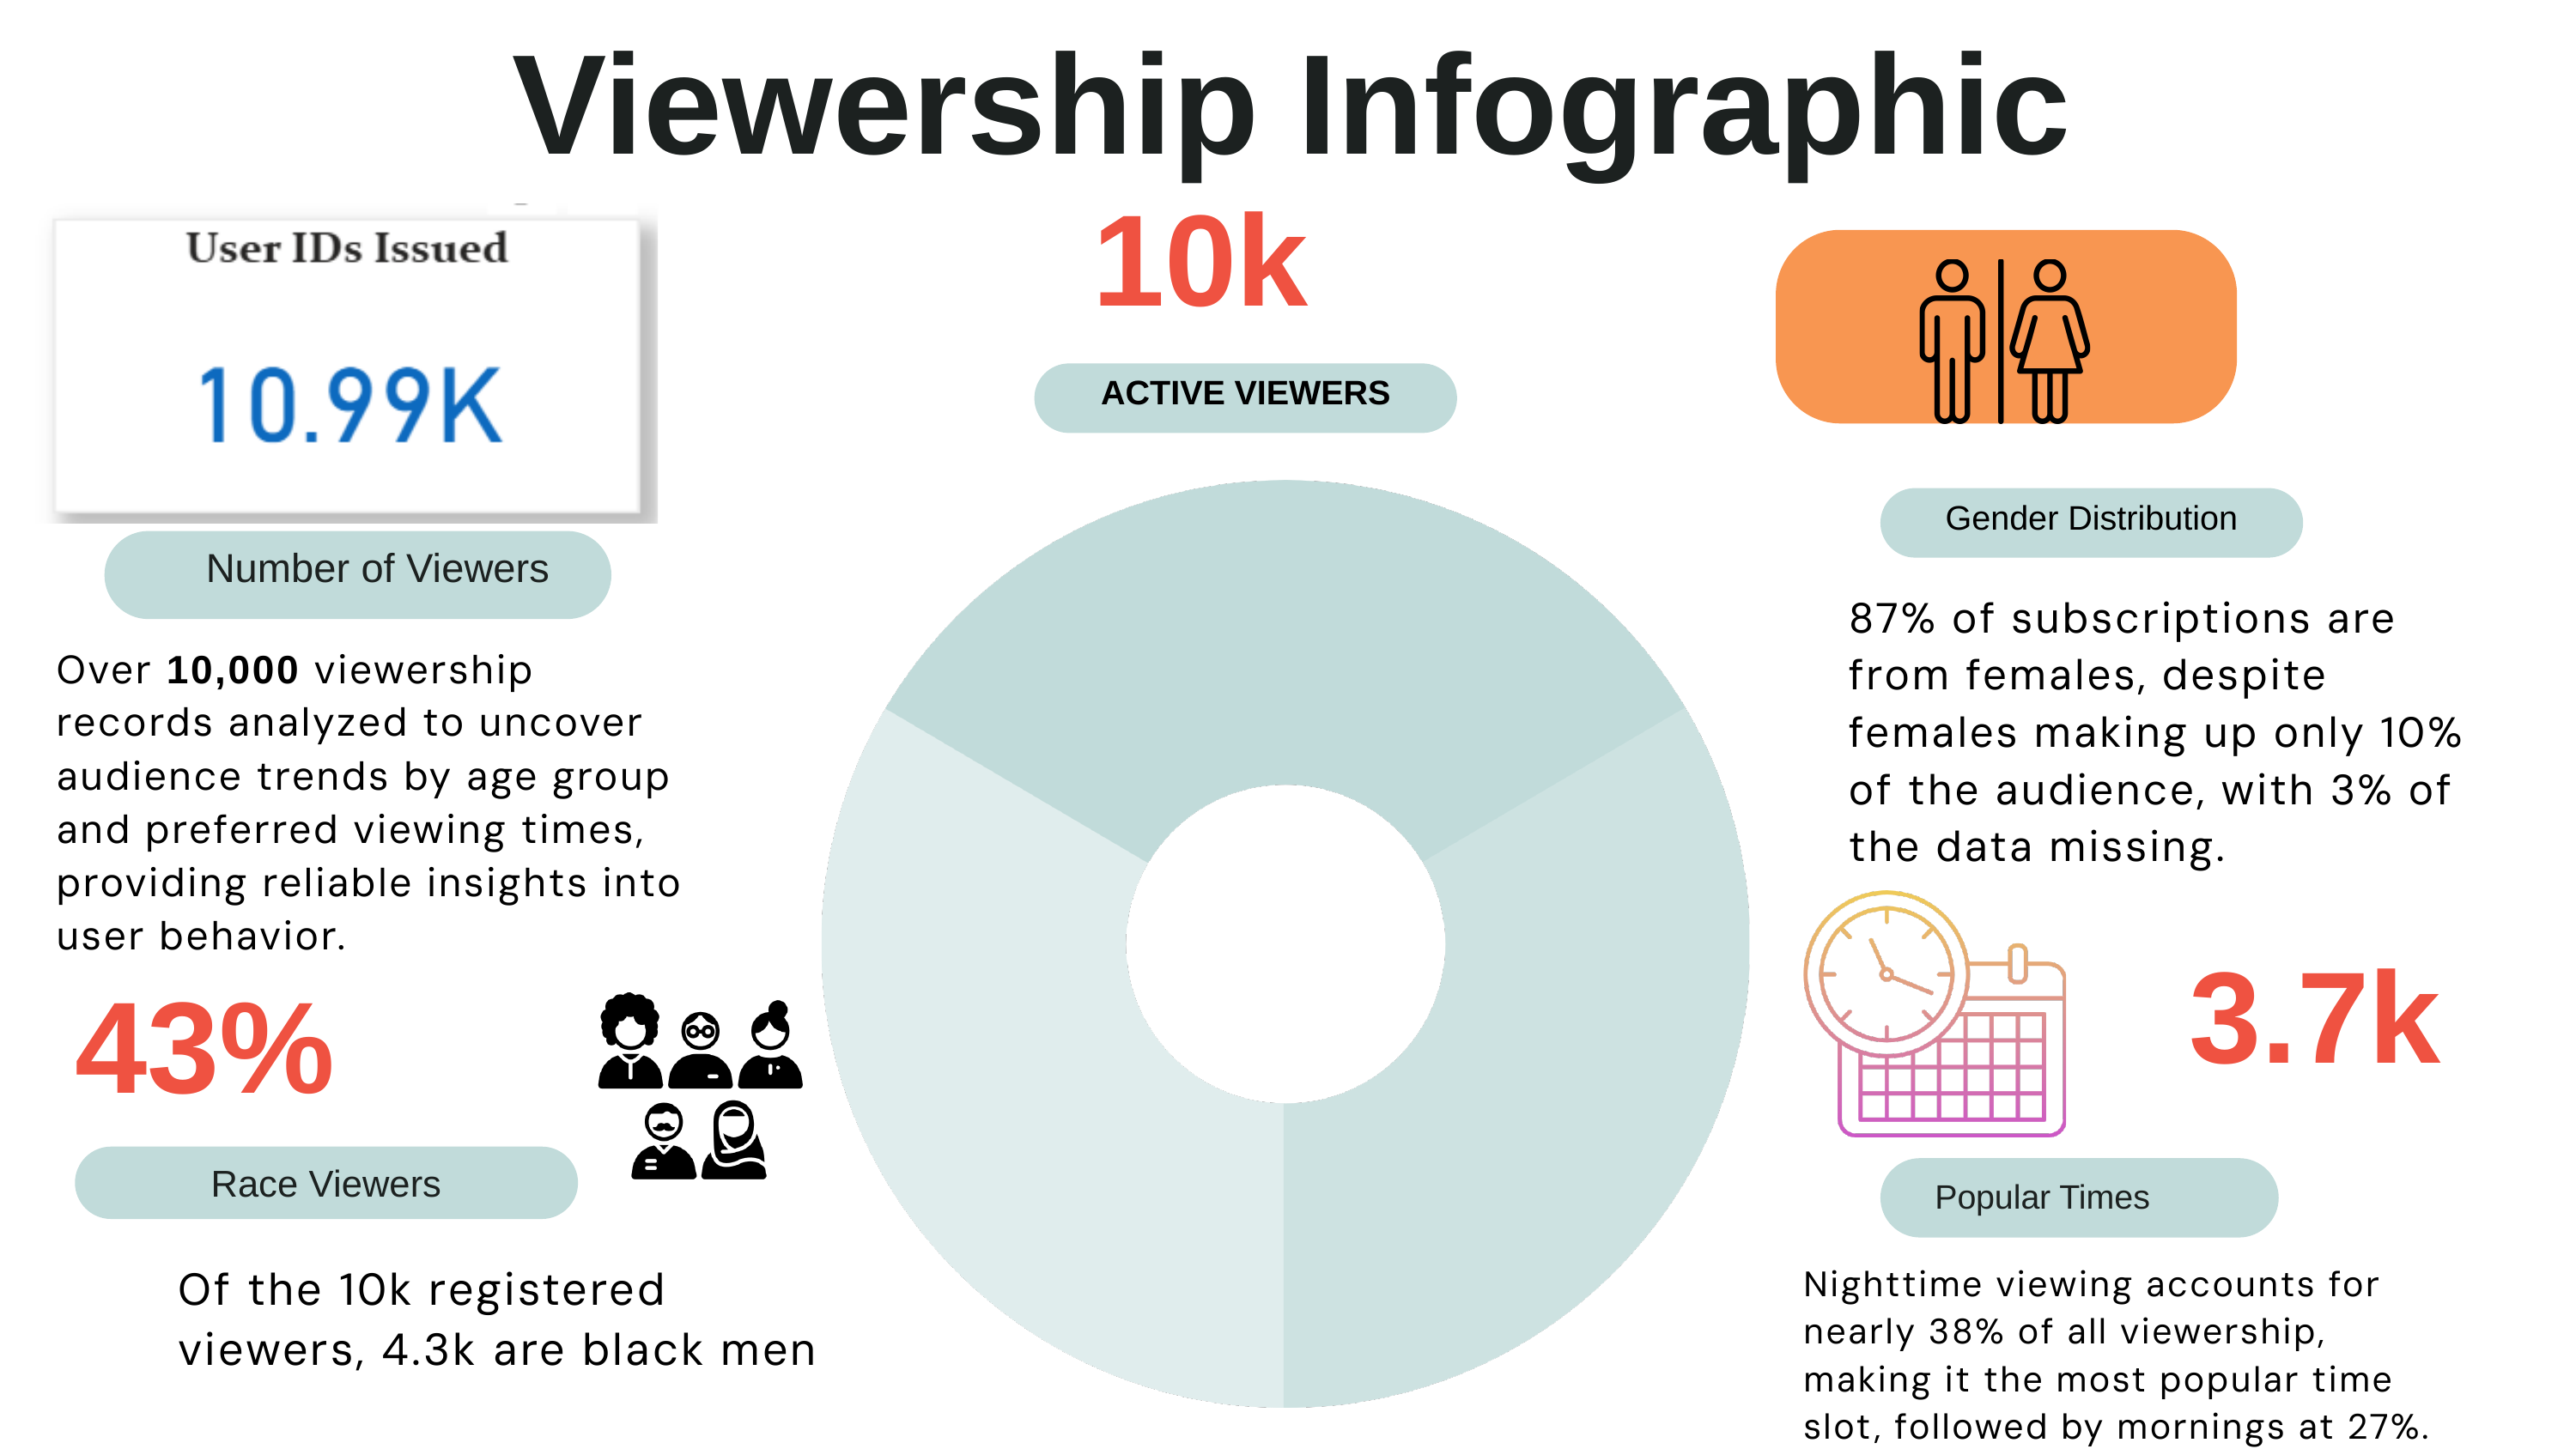

Viewership Infographic
10k

ACTIVE VIEWERS

Gender Distribution

Number of Viewers
87% of subscriptions are from females, despite females making up only 10% of the audience, with 3% of the data missing.
Over 10,000 viewership records analyzed to uncover audience trends by age group and preferred viewing times, providing reliable insights into user behavior.

3.7k
43%

Race Viewers
Popular Times
Of the 10k registered viewers, 4.3k are black men
Nighttime viewing accounts for nearly 38% of all viewership, making it the most popular time slot, followed by mornings at 27%.